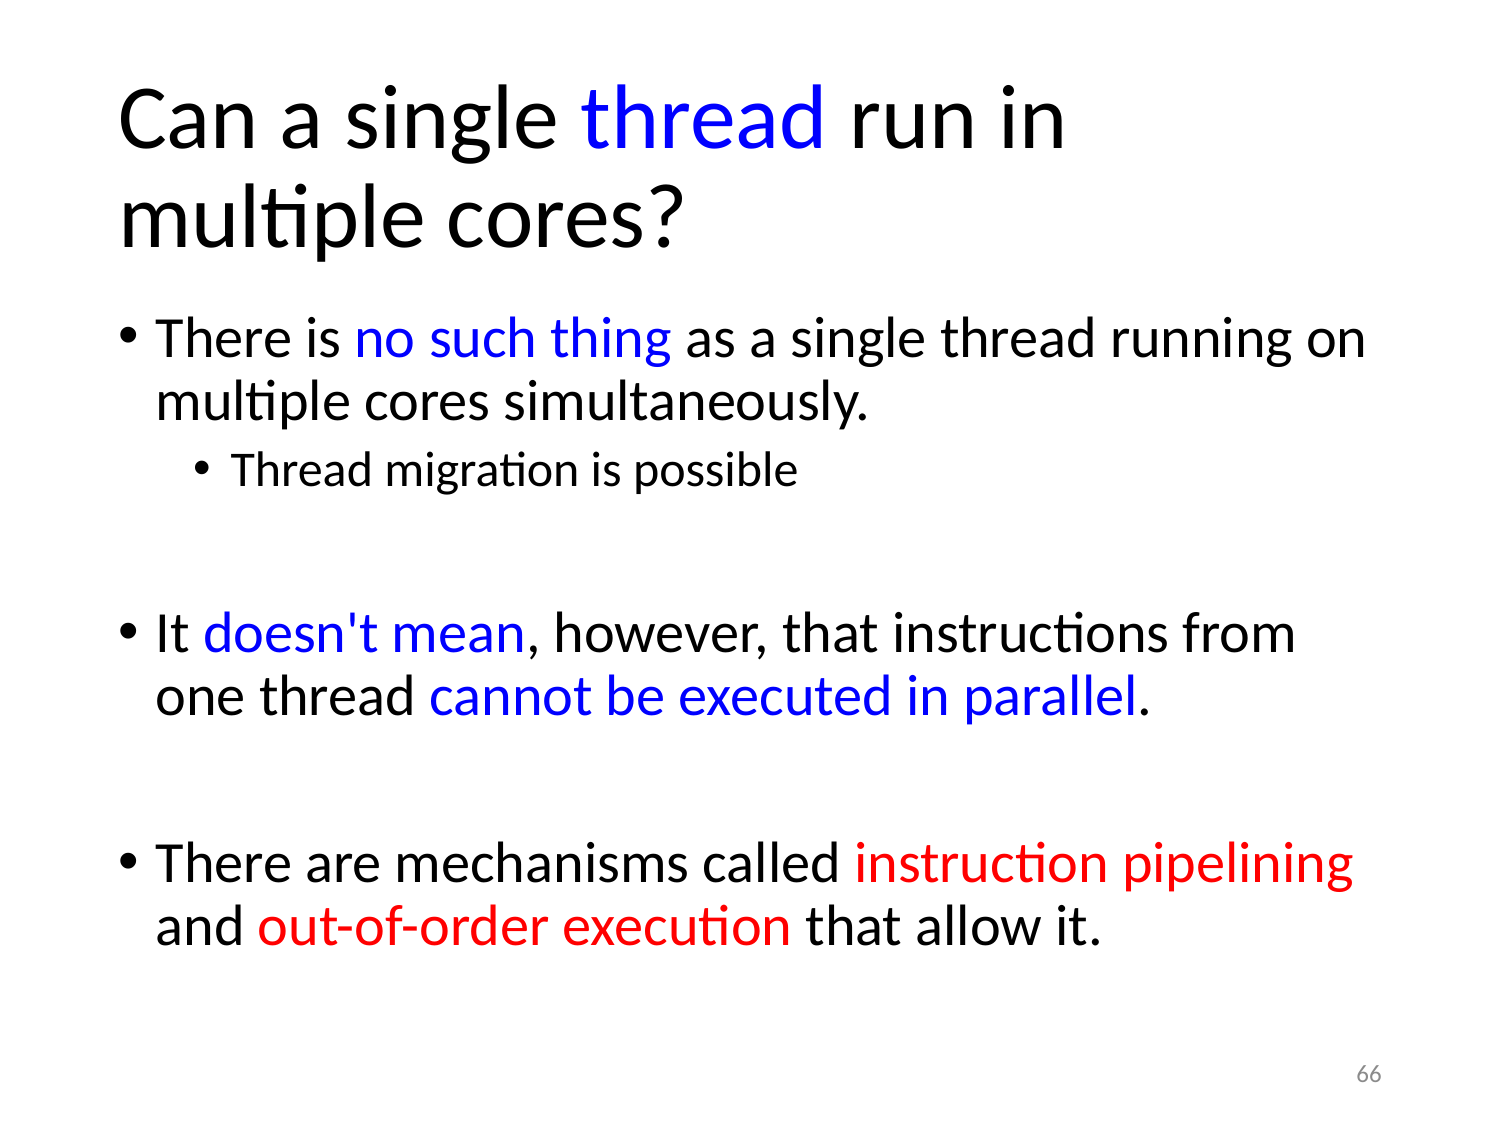

# Can a single thread run in multiple cores?
There is no such thing as a single thread running on multiple cores simultaneously.
Thread migration is possible

It doesn't mean, however, that instructions from one thread cannot be executed in parallel.

There are mechanisms called instruction pipelining and out-of-order execution that allow it.
66